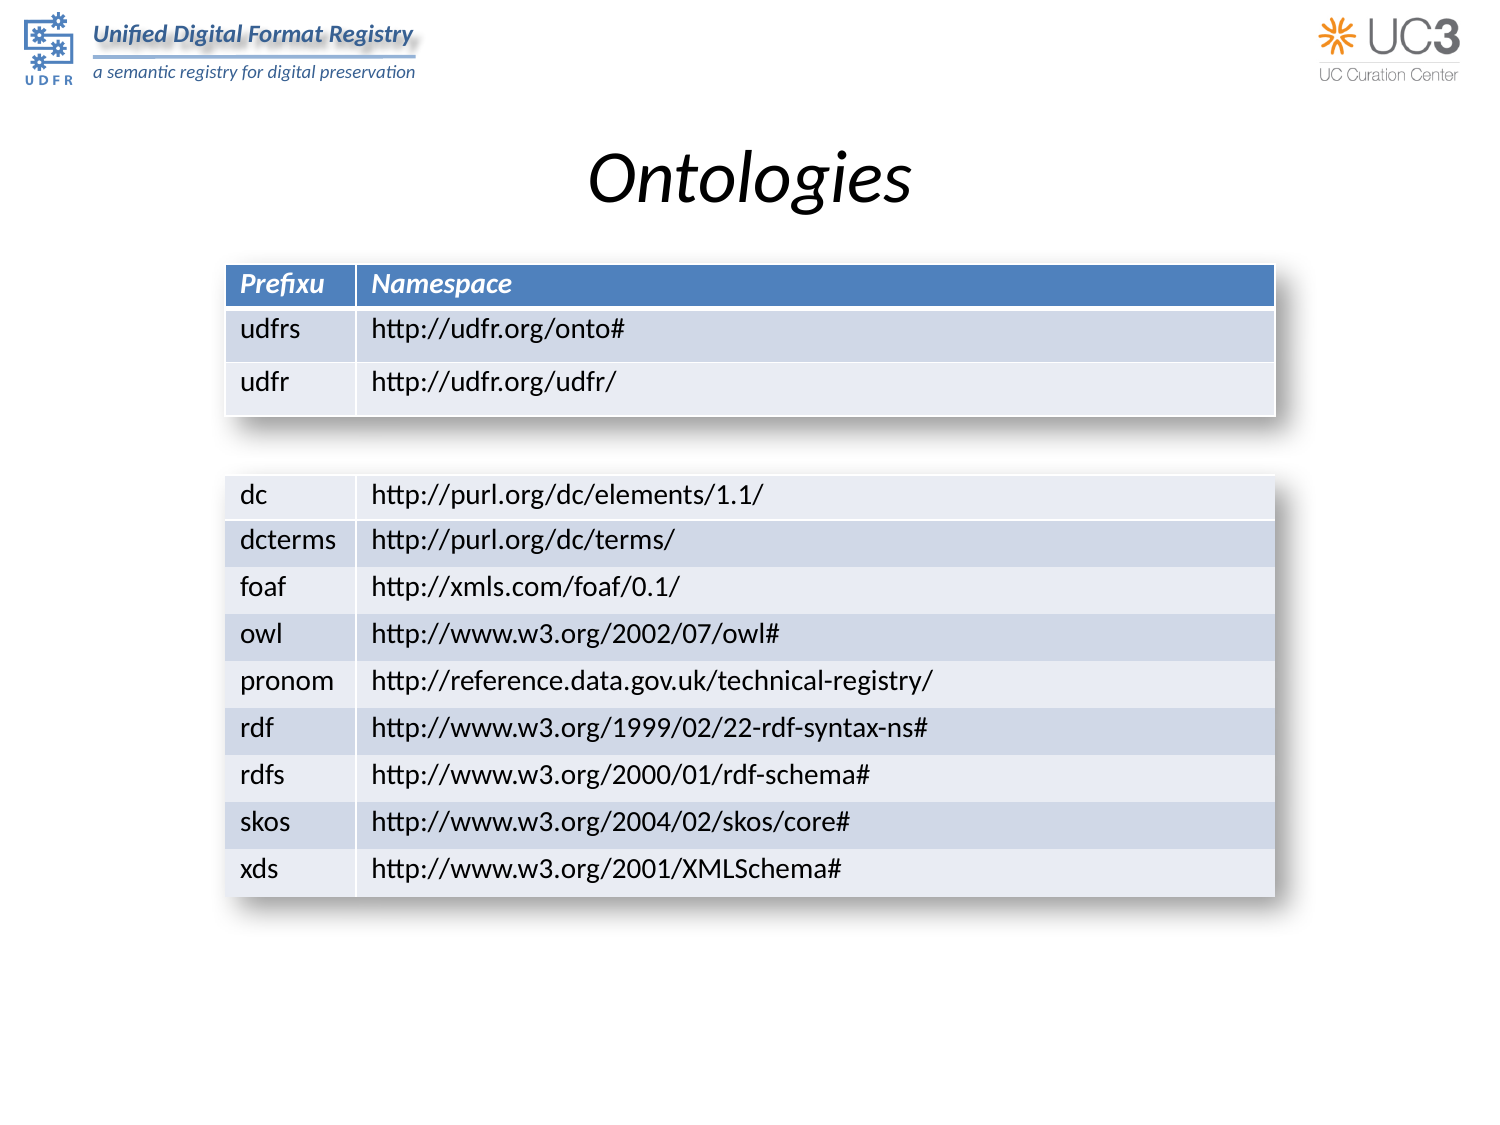

# Ontologies
| Prefixu | Namespace |
| --- | --- |
| udfrs | http://udfr.org/onto# |
| udfr | http://udfr.org/udfr/ |
| dc | http://purl.org/dc/elements/1.1/ |
| --- | --- |
| dcterms | http://purl.org/dc/terms/ |
| foaf | http://xmls.com/foaf/0.1/ |
| owl | http://www.w3.org/2002/07/owl# |
| pronom | http://reference.data.gov.uk/technical-registry/ |
| rdf | http://www.w3.org/1999/02/22-rdf-syntax-ns# |
| rdfs | http://www.w3.org/2000/01/rdf-schema# |
| skos | http://www.w3.org/2004/02/skos/core# |
| xds | http://www.w3.org/2001/XMLSchema# |